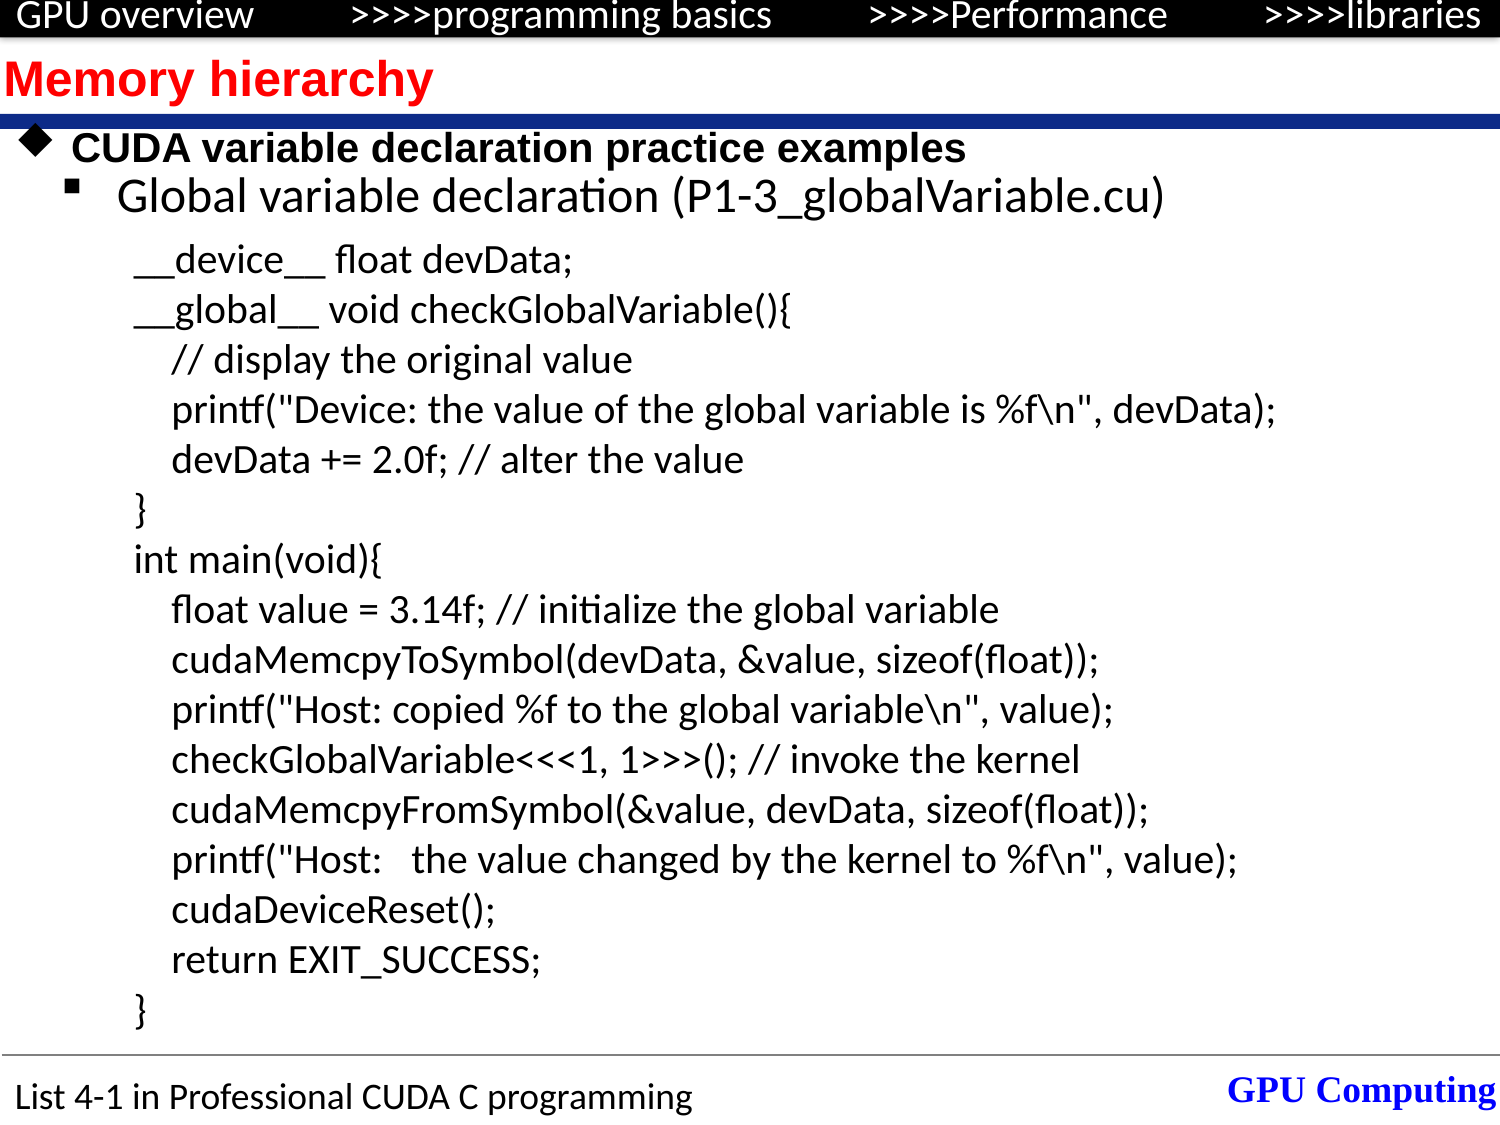

Memory hierarchy
CUDA variable declaration practice examples
Global variable declaration (P1-3_globalVariable.cu)
__device__ float devData;
__global__ void checkGlobalVariable(){
    // display the original value
    printf("Device: the value of the global variable is %f\n", devData);
    devData += 2.0f; // alter the value
}
int main(void){
    float value = 3.14f; // initialize the global variable
    cudaMemcpyToSymbol(devData, &value, sizeof(float));
    printf("Host: copied %f to the global variable\n", value);
    checkGlobalVariable<<<1, 1>>>(); // invoke the kernel
    cudaMemcpyFromSymbol(&value, devData, sizeof(float));
    printf("Host:   the value changed by the kernel to %f\n", value);
    cudaDeviceReset();
    return EXIT_SUCCESS;
}
List 4-1 in Professional CUDA C programming